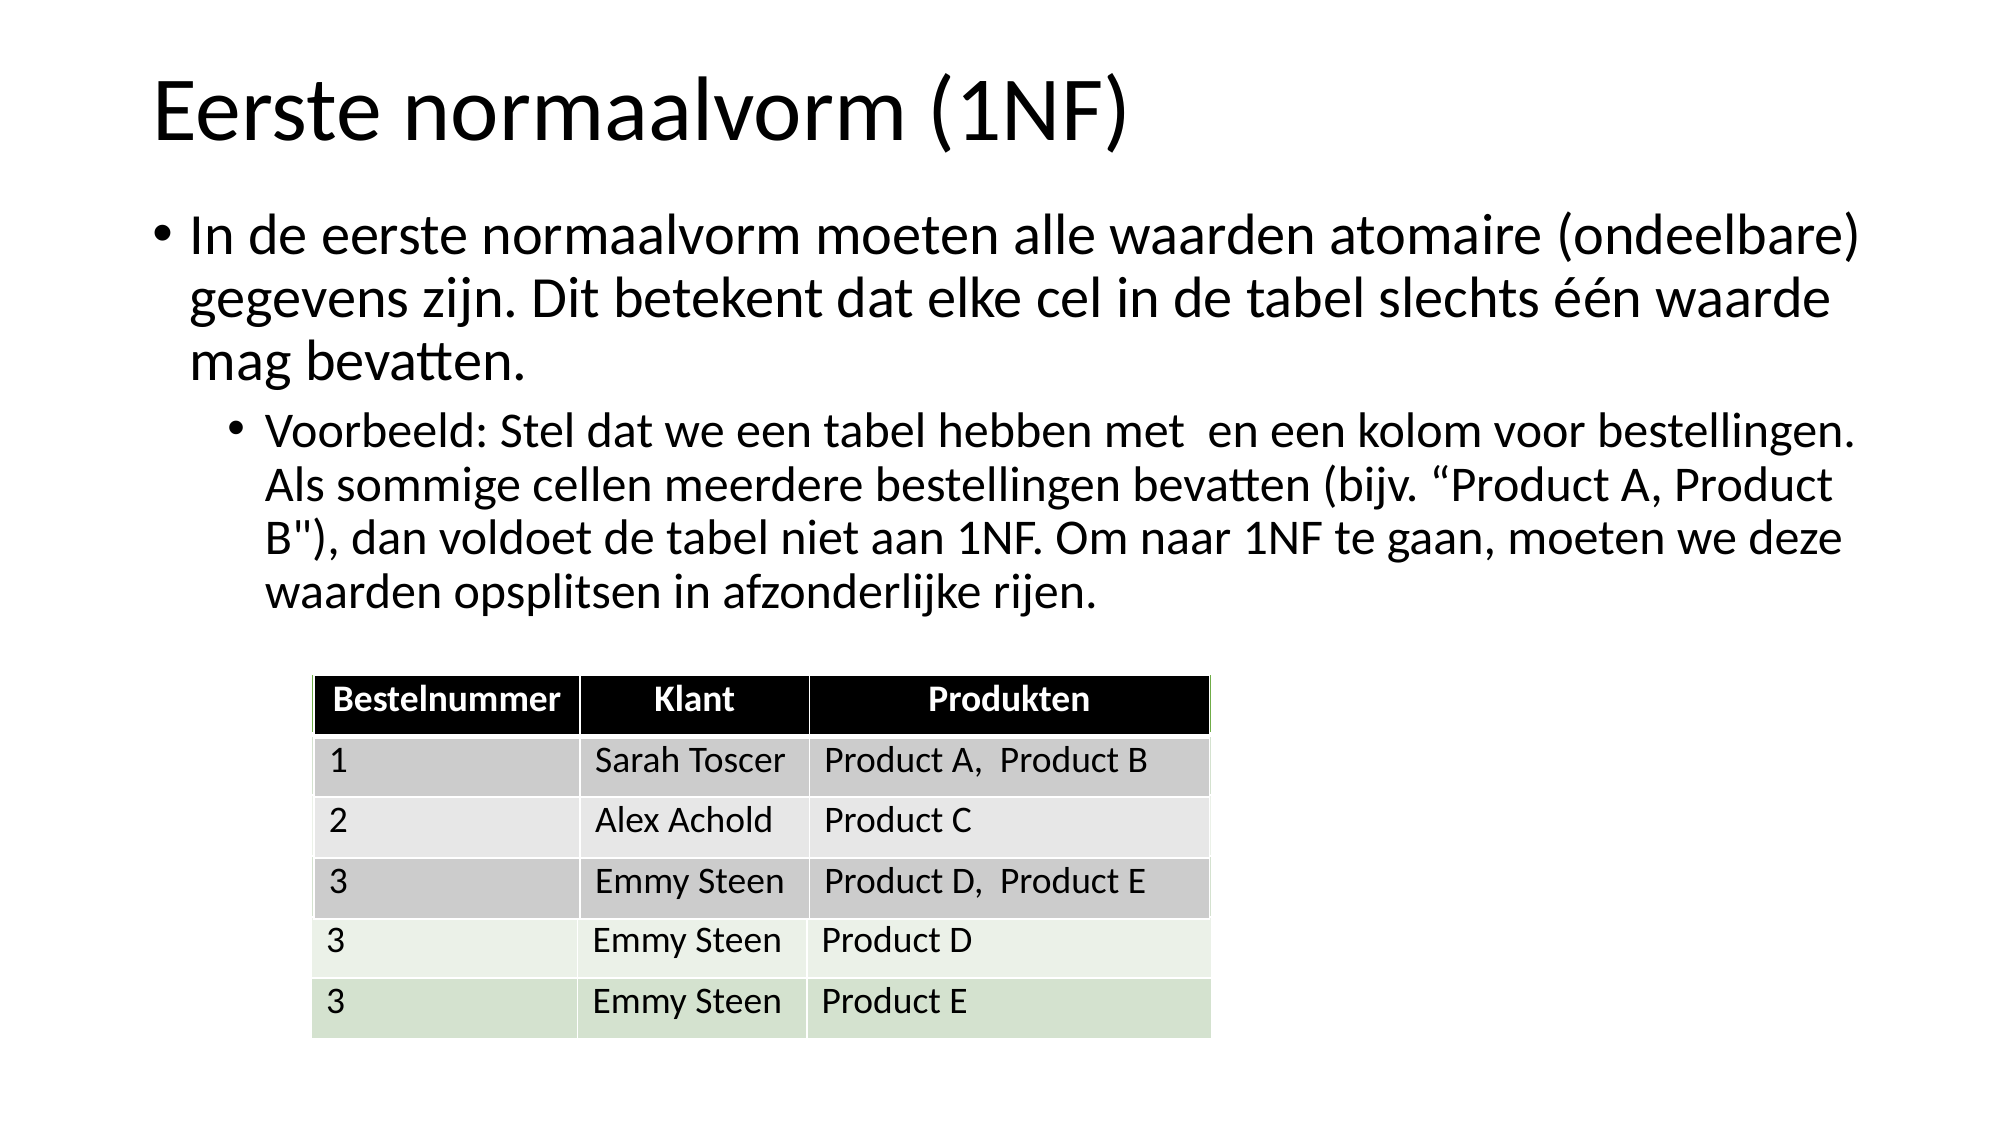

# Eerste normaalvorm (1NF)
In de eerste normaalvorm moeten alle waarden atomaire (ondeelbare) gegevens zijn. Dit betekent dat elke cel in de tabel slechts één waarde mag bevatten.
Voorbeeld: Stel dat we een tabel hebben met  en een kolom voor bestellingen. Als sommige cellen meerdere bestellingen bevatten (bijv. “Product A, Product B"), dan voldoet de tabel niet aan 1NF. Om naar 1NF te gaan, moeten we deze waarden opsplitsen in afzonderlijke rijen.
| Bestelnummer | Naam | Cursus |
| --- | --- | --- |
| 1 | Sarah Toscer | Product A |
| 1 | Sarah Toscer | Product B |
| 2 | Alex Achold | Product C |
| 3 | Emmy Steen | Product D |
| 3 | Emmy Steen | Product E |
| Bestelnummer | Klant | Produkten |
| --- | --- | --- |
| 1 | Sarah Toscer | Product A, Product B |
| 2 | Alex Achold | Product C |
| 3 | Emmy Steen | Product D, Product E |